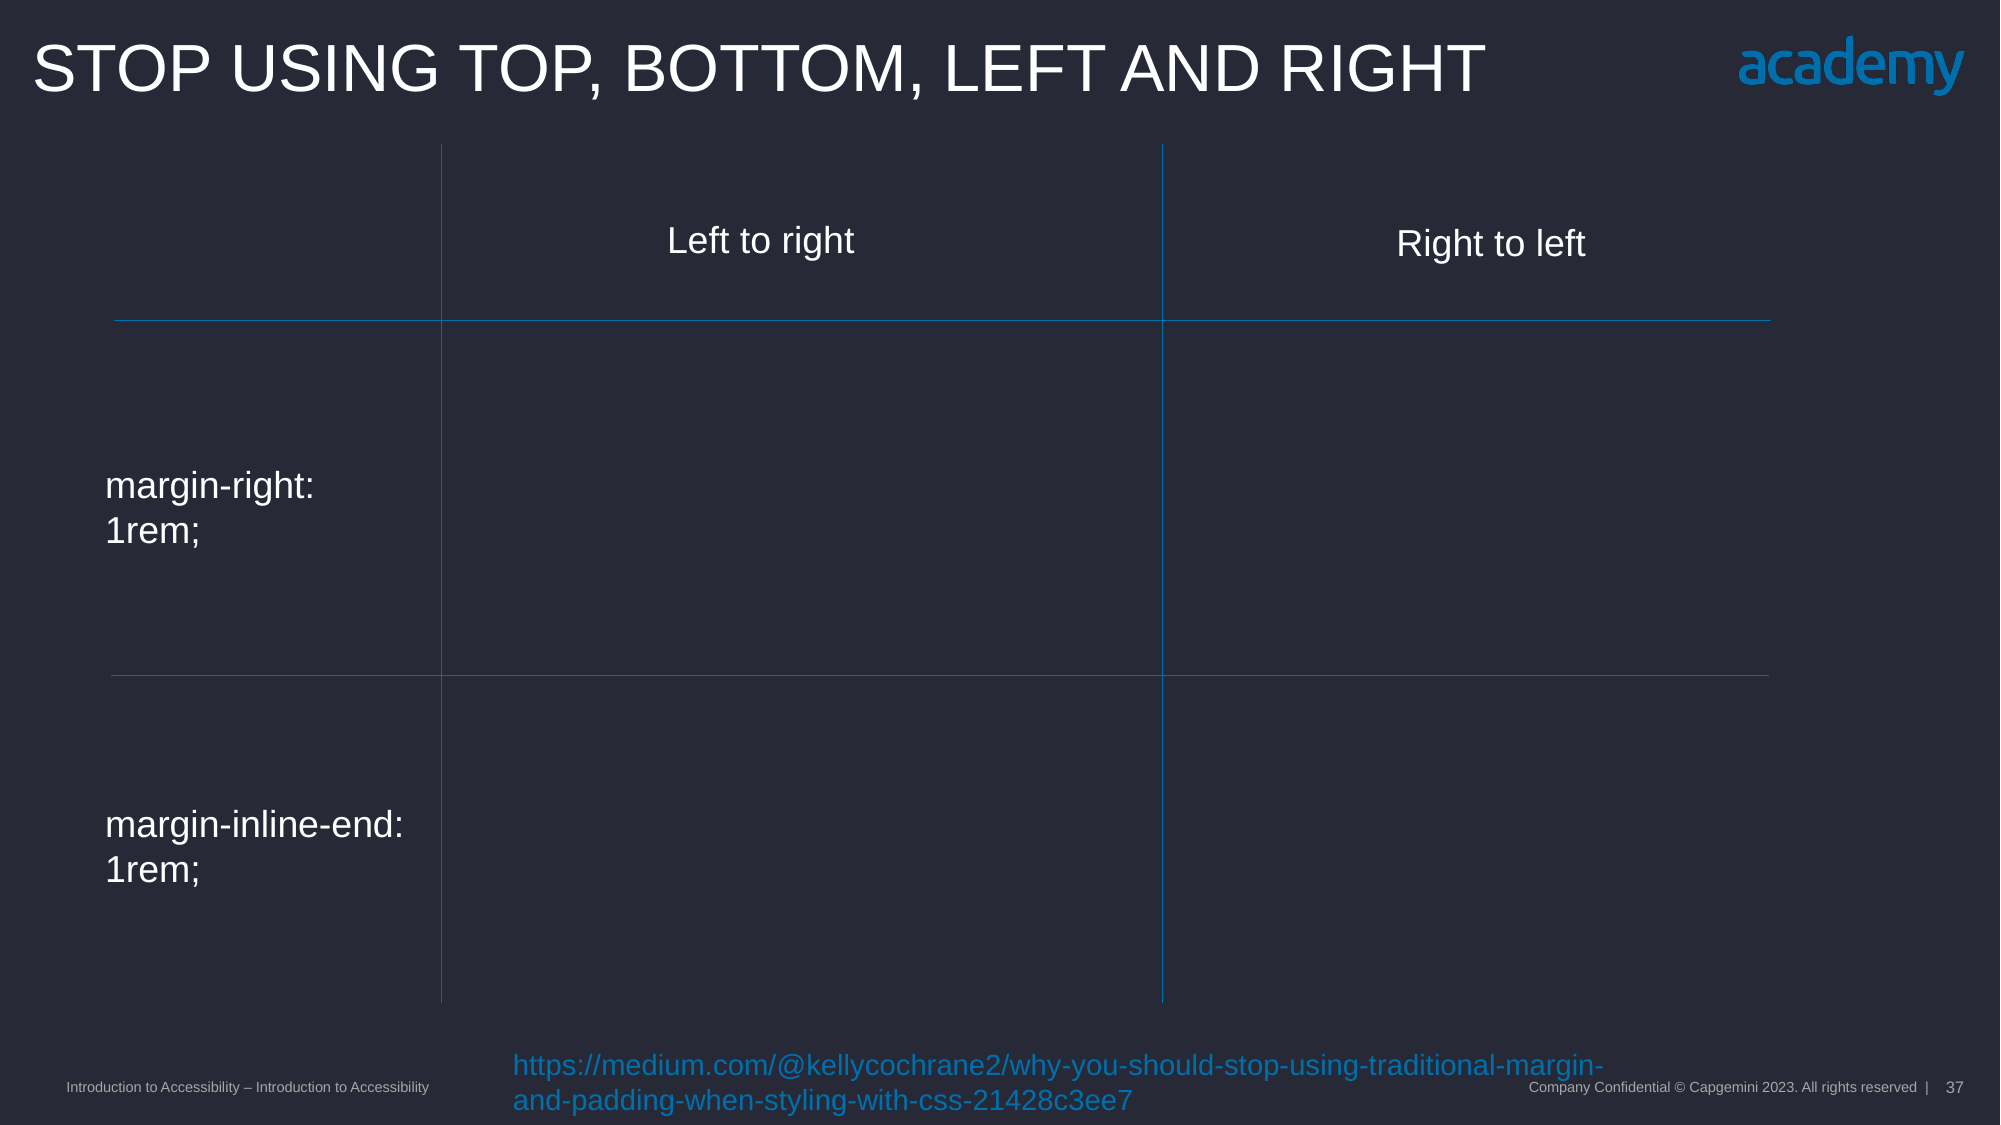

Stop using Top, bottom, left and right
Left to right
Right to left

margin-right: 1rem;
margin-inline-end:
1rem;
https://medium.com/@kellycochrane2/why-you-should-stop-using-traditional-margin-and-padding-when-styling-with-css-21428c3ee7